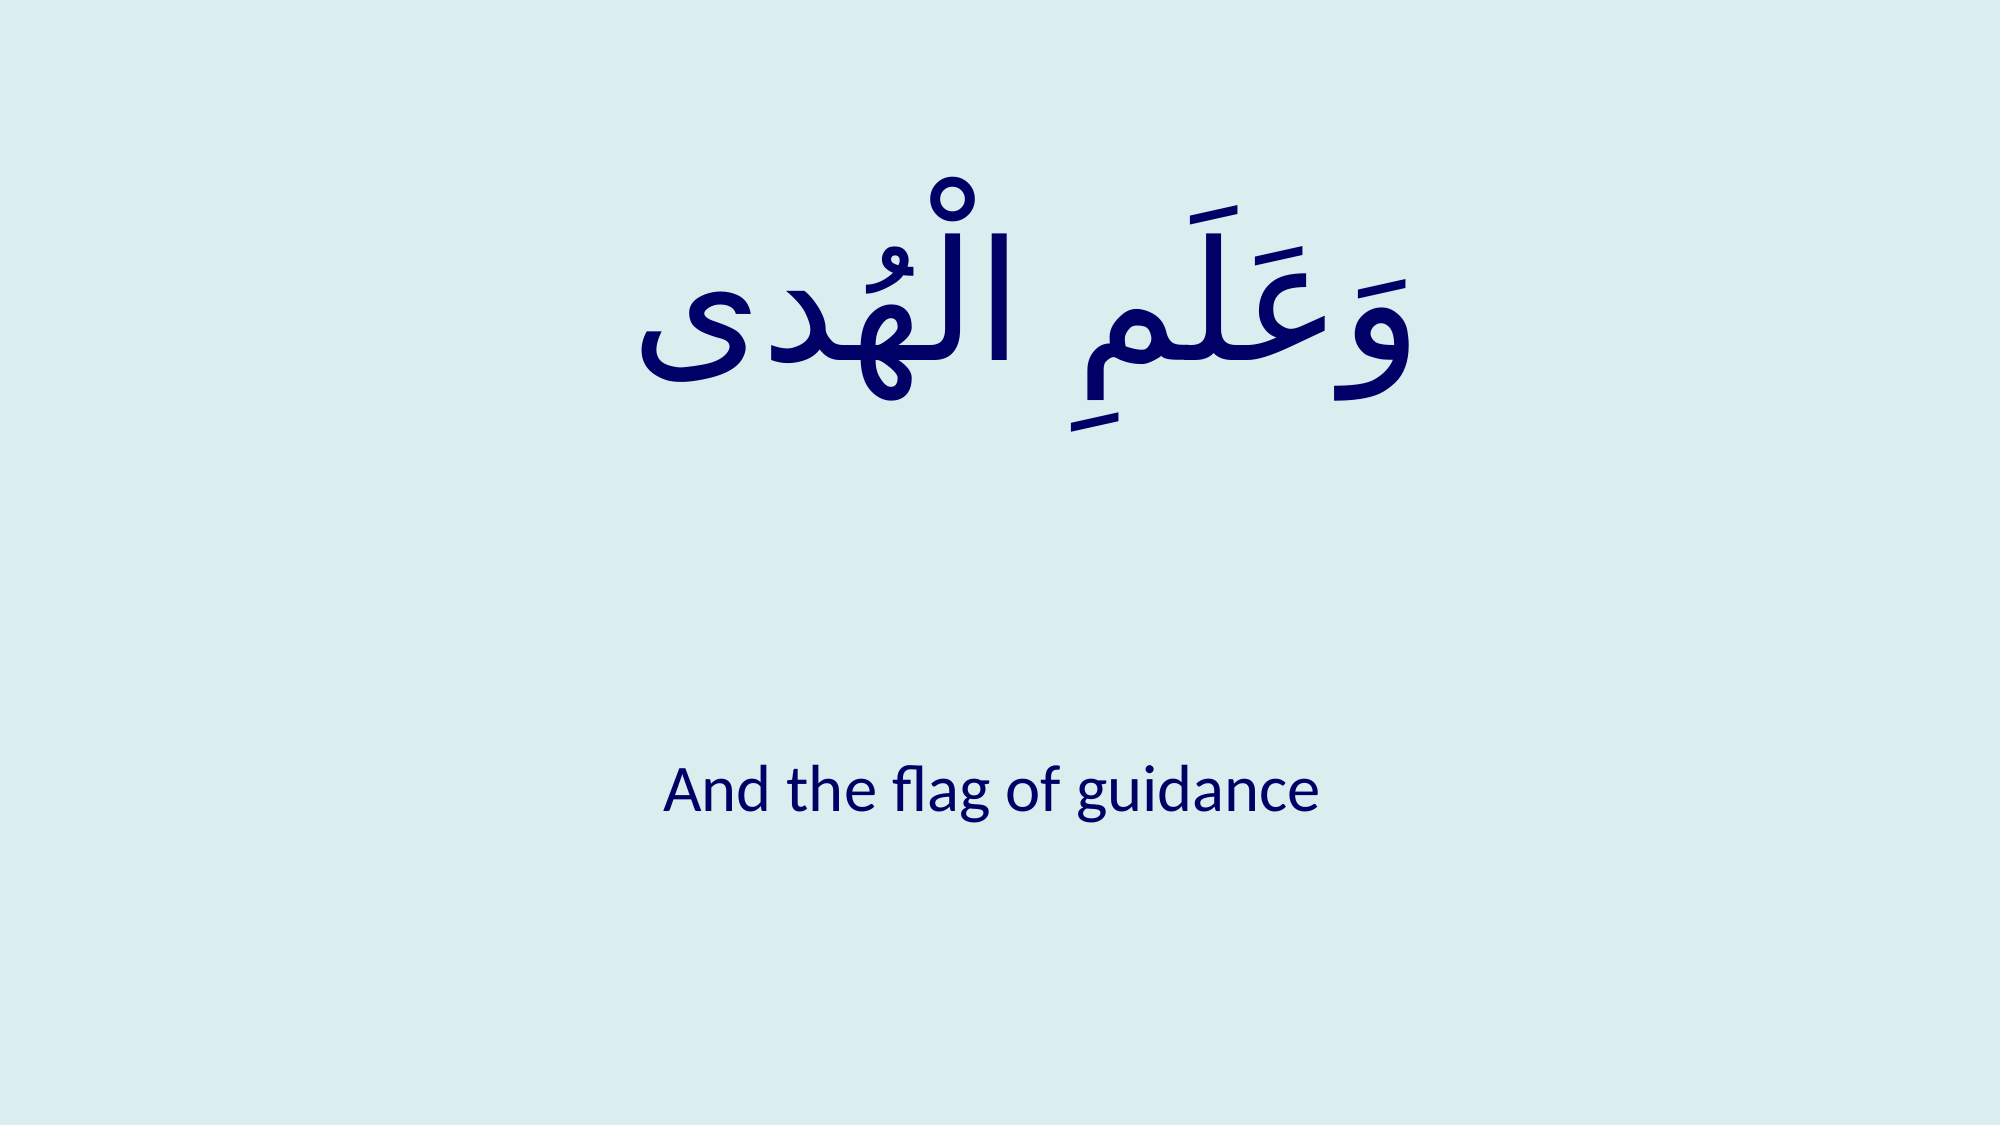

# وَعَلَمِ الْهُدى
And the flag of guidance